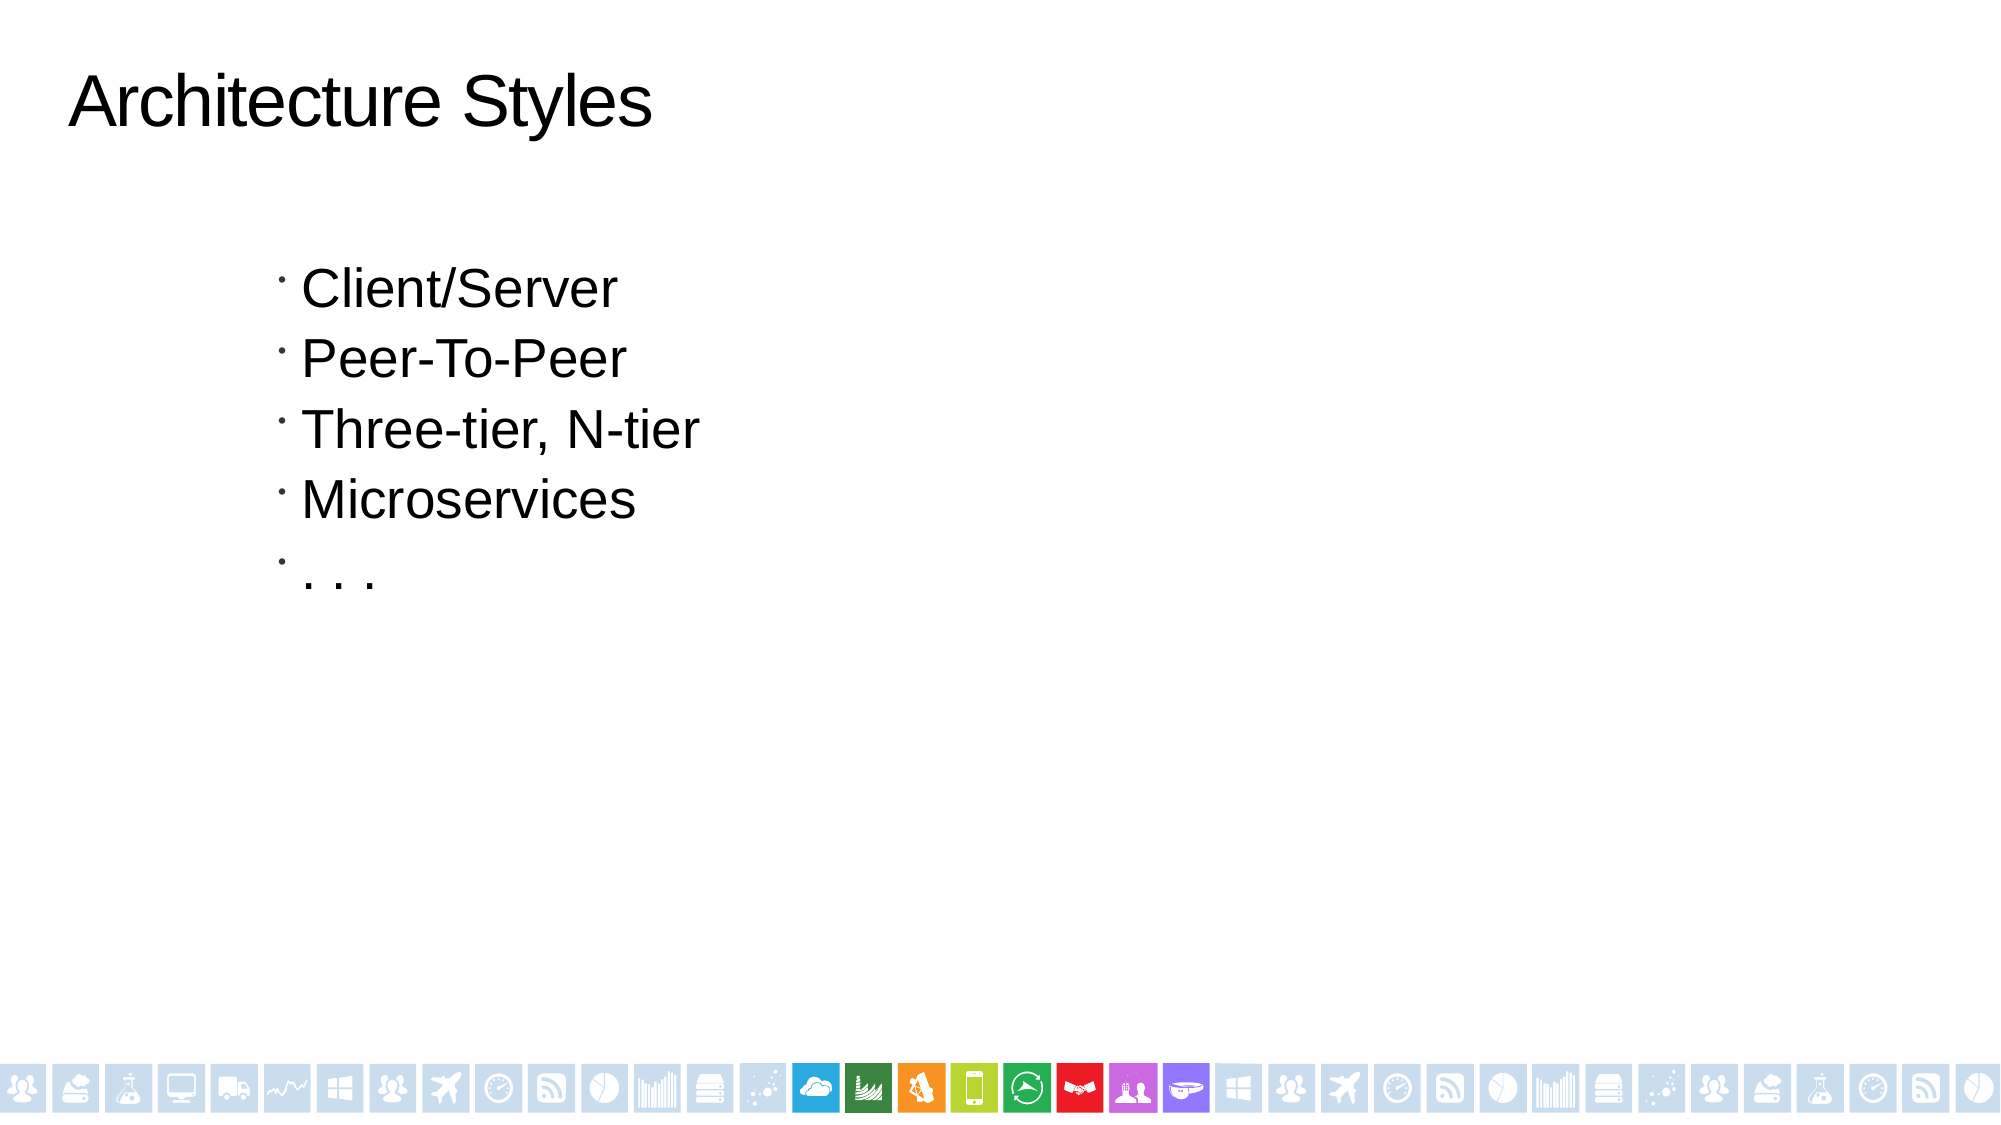

# Architecture Styles
Client/Server
Peer-To-Peer
Three-tier, N-tier
Microservices
. . .